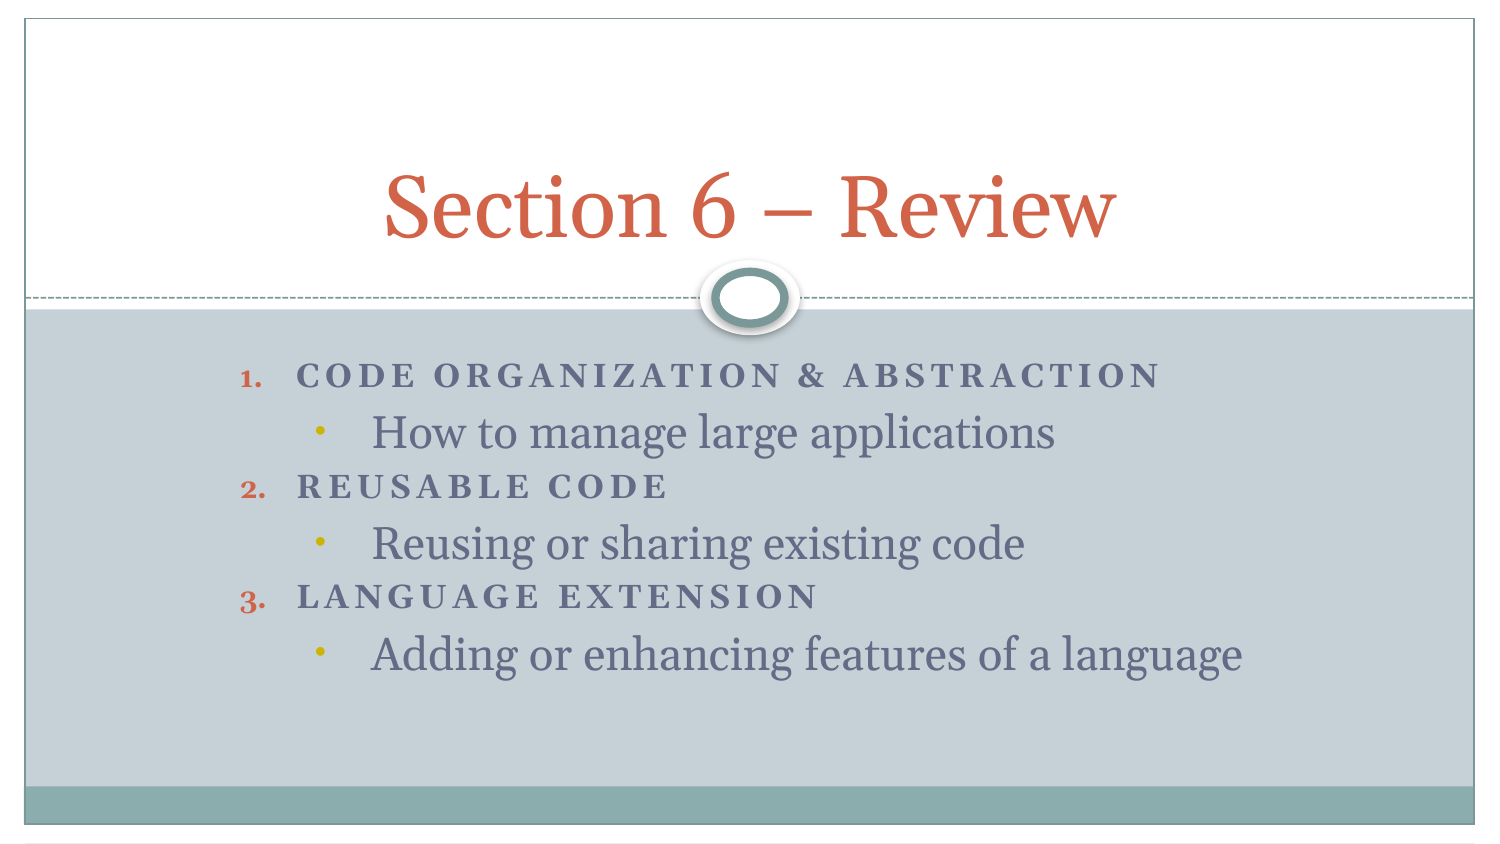

# Section 6 – Review
Code Organization & Abstraction
How to manage large applications
Reusable code
Reusing or sharing existing code
Language extension
Adding or enhancing features of a language